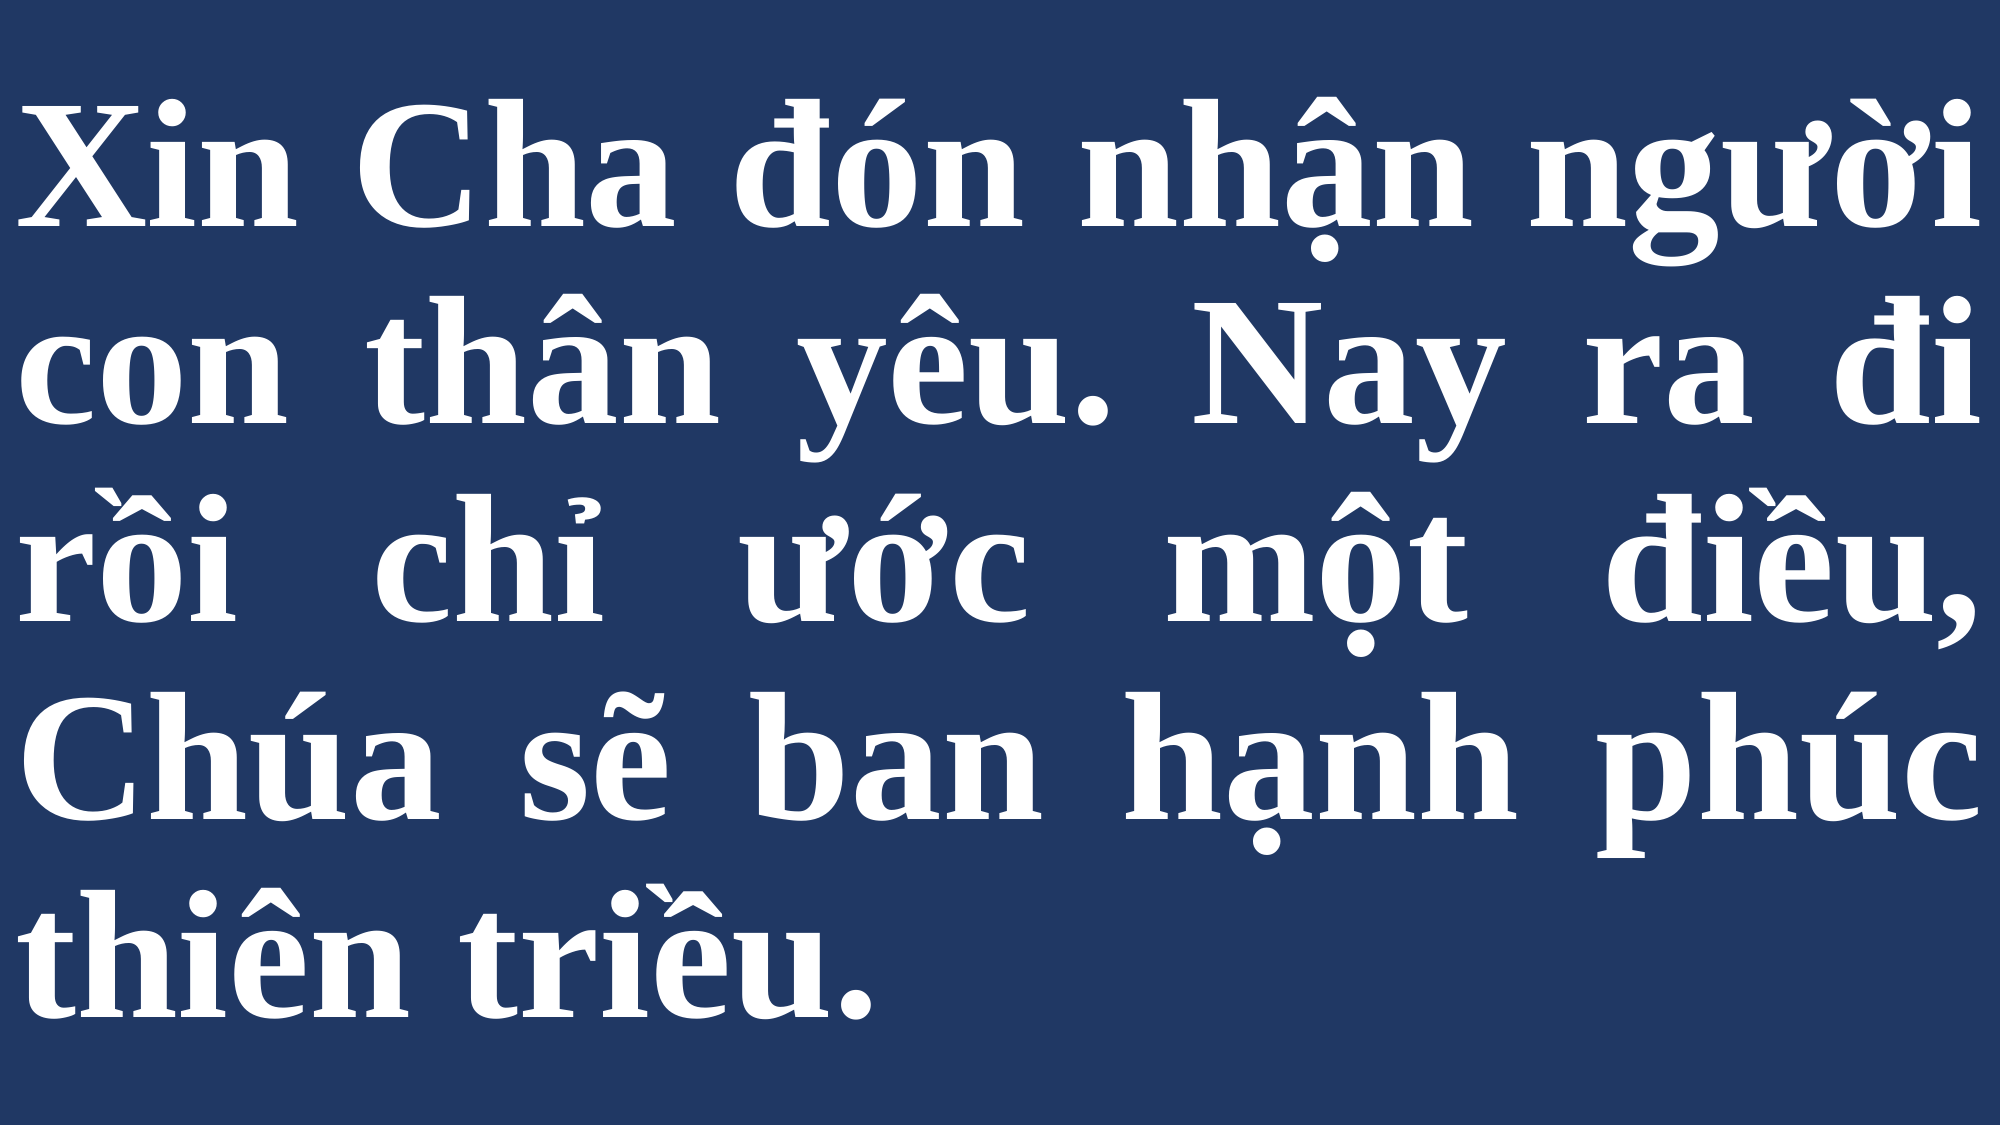

# Xin Cha đón nhận người con thân yêu. Nay ra đi rồi chỉ ước một điều, Chúa sẽ ban hạnh phúc thiên triều.